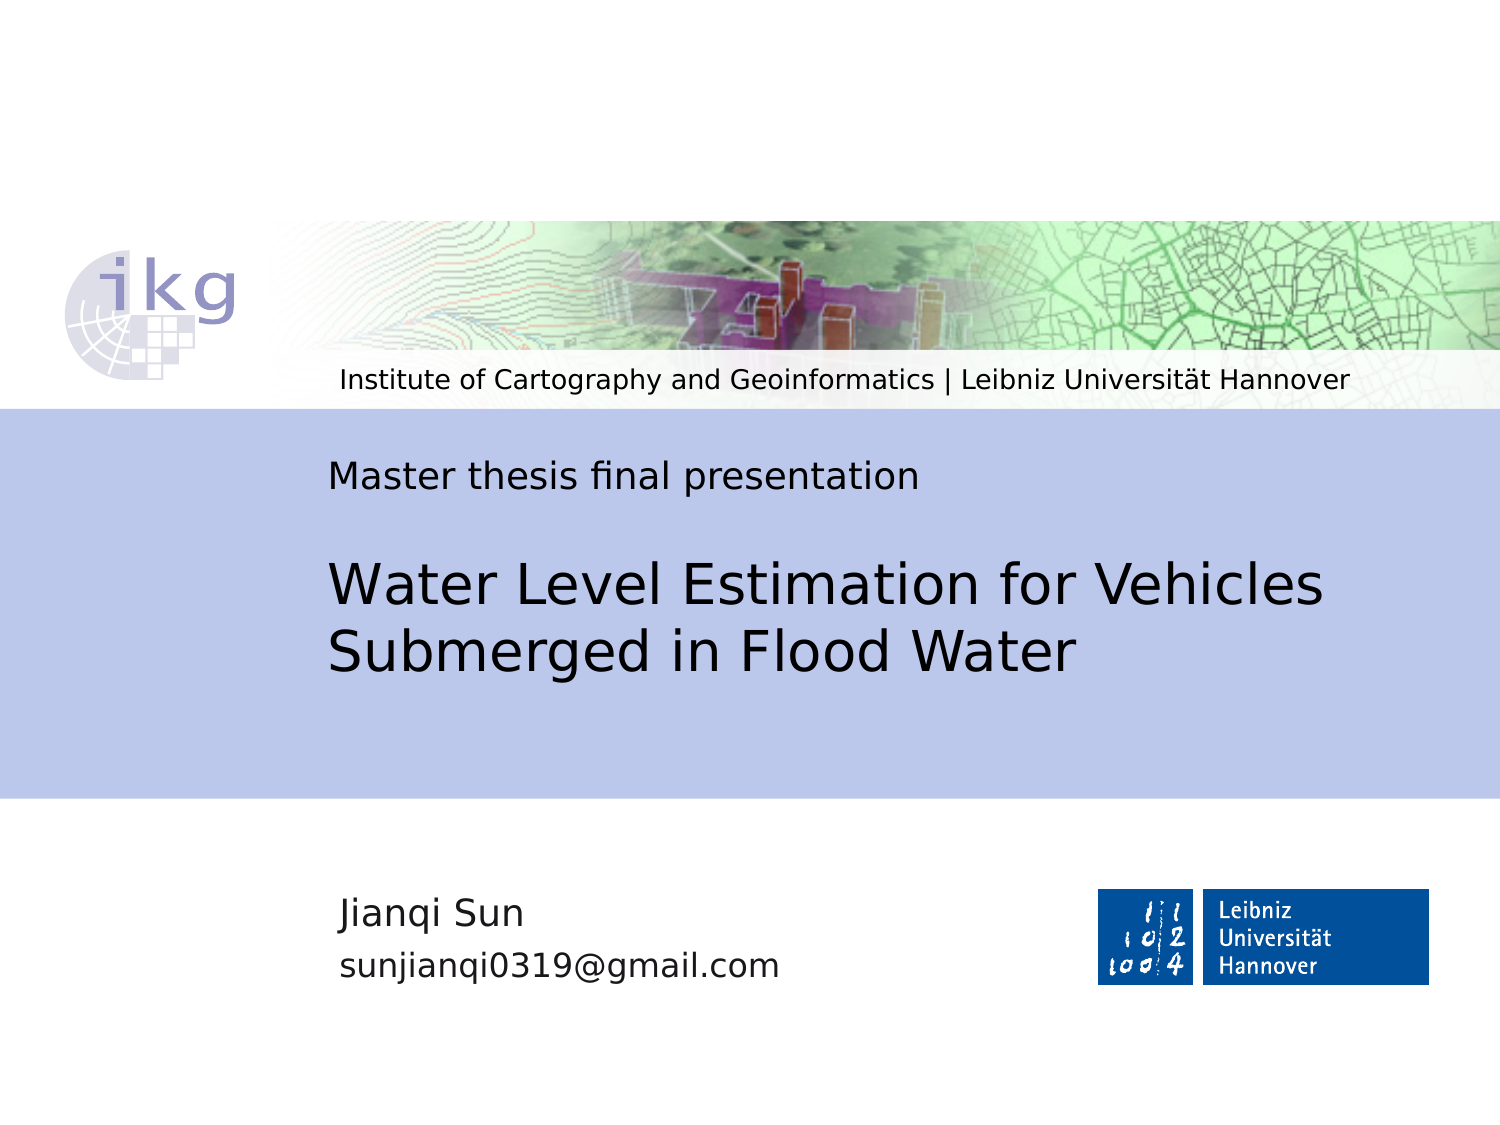

# Water Level Estimation for Vehicles Submerged in Flood Water